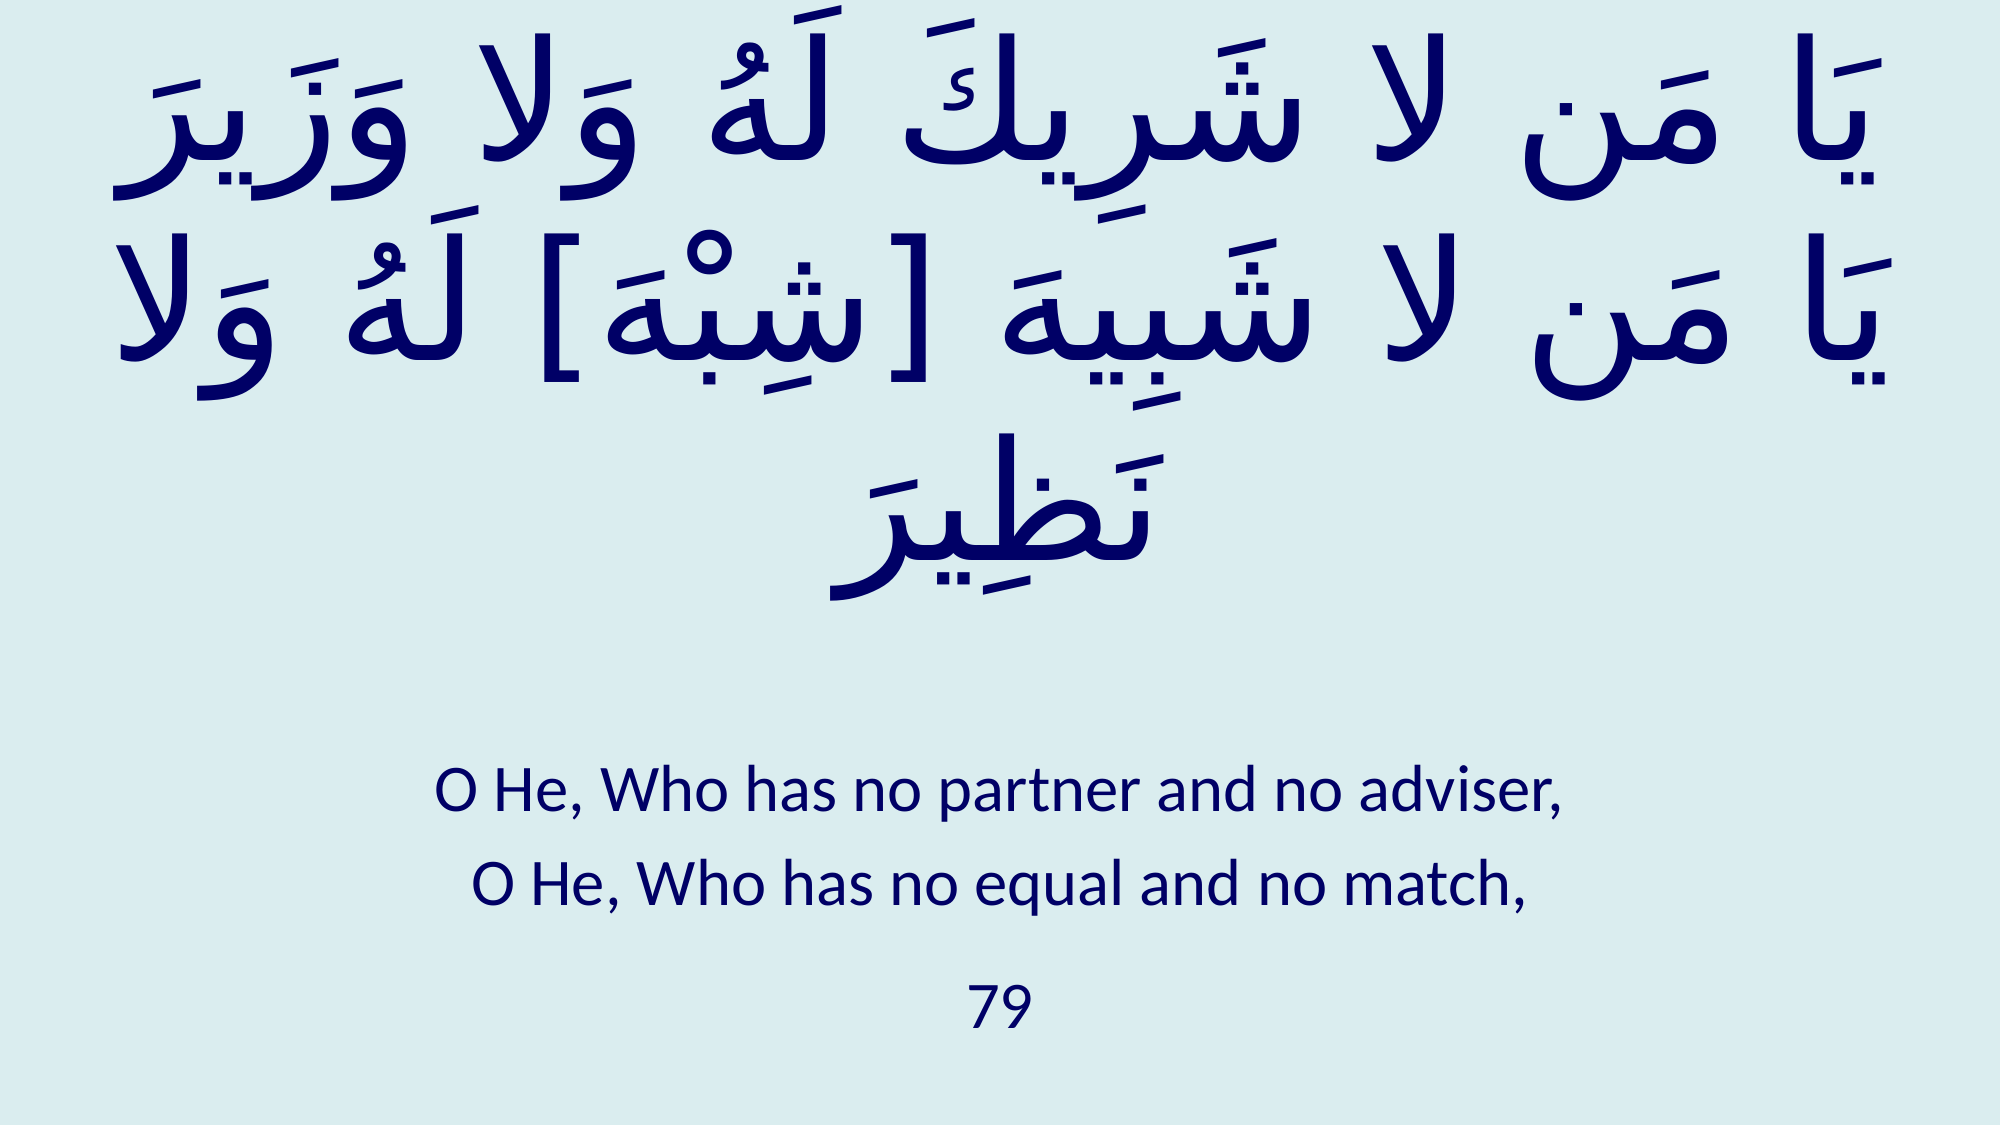

# يَا مَن لا شَرِيكَ لَهُ وَلا وَزَيرَ يَا مَن لا شَبِيهَ [شِبْهَ‏] لَهُ وَلا نَظِيرَ
O He, Who has no partner and no adviser,
O He, Who has no equal and no match,
79